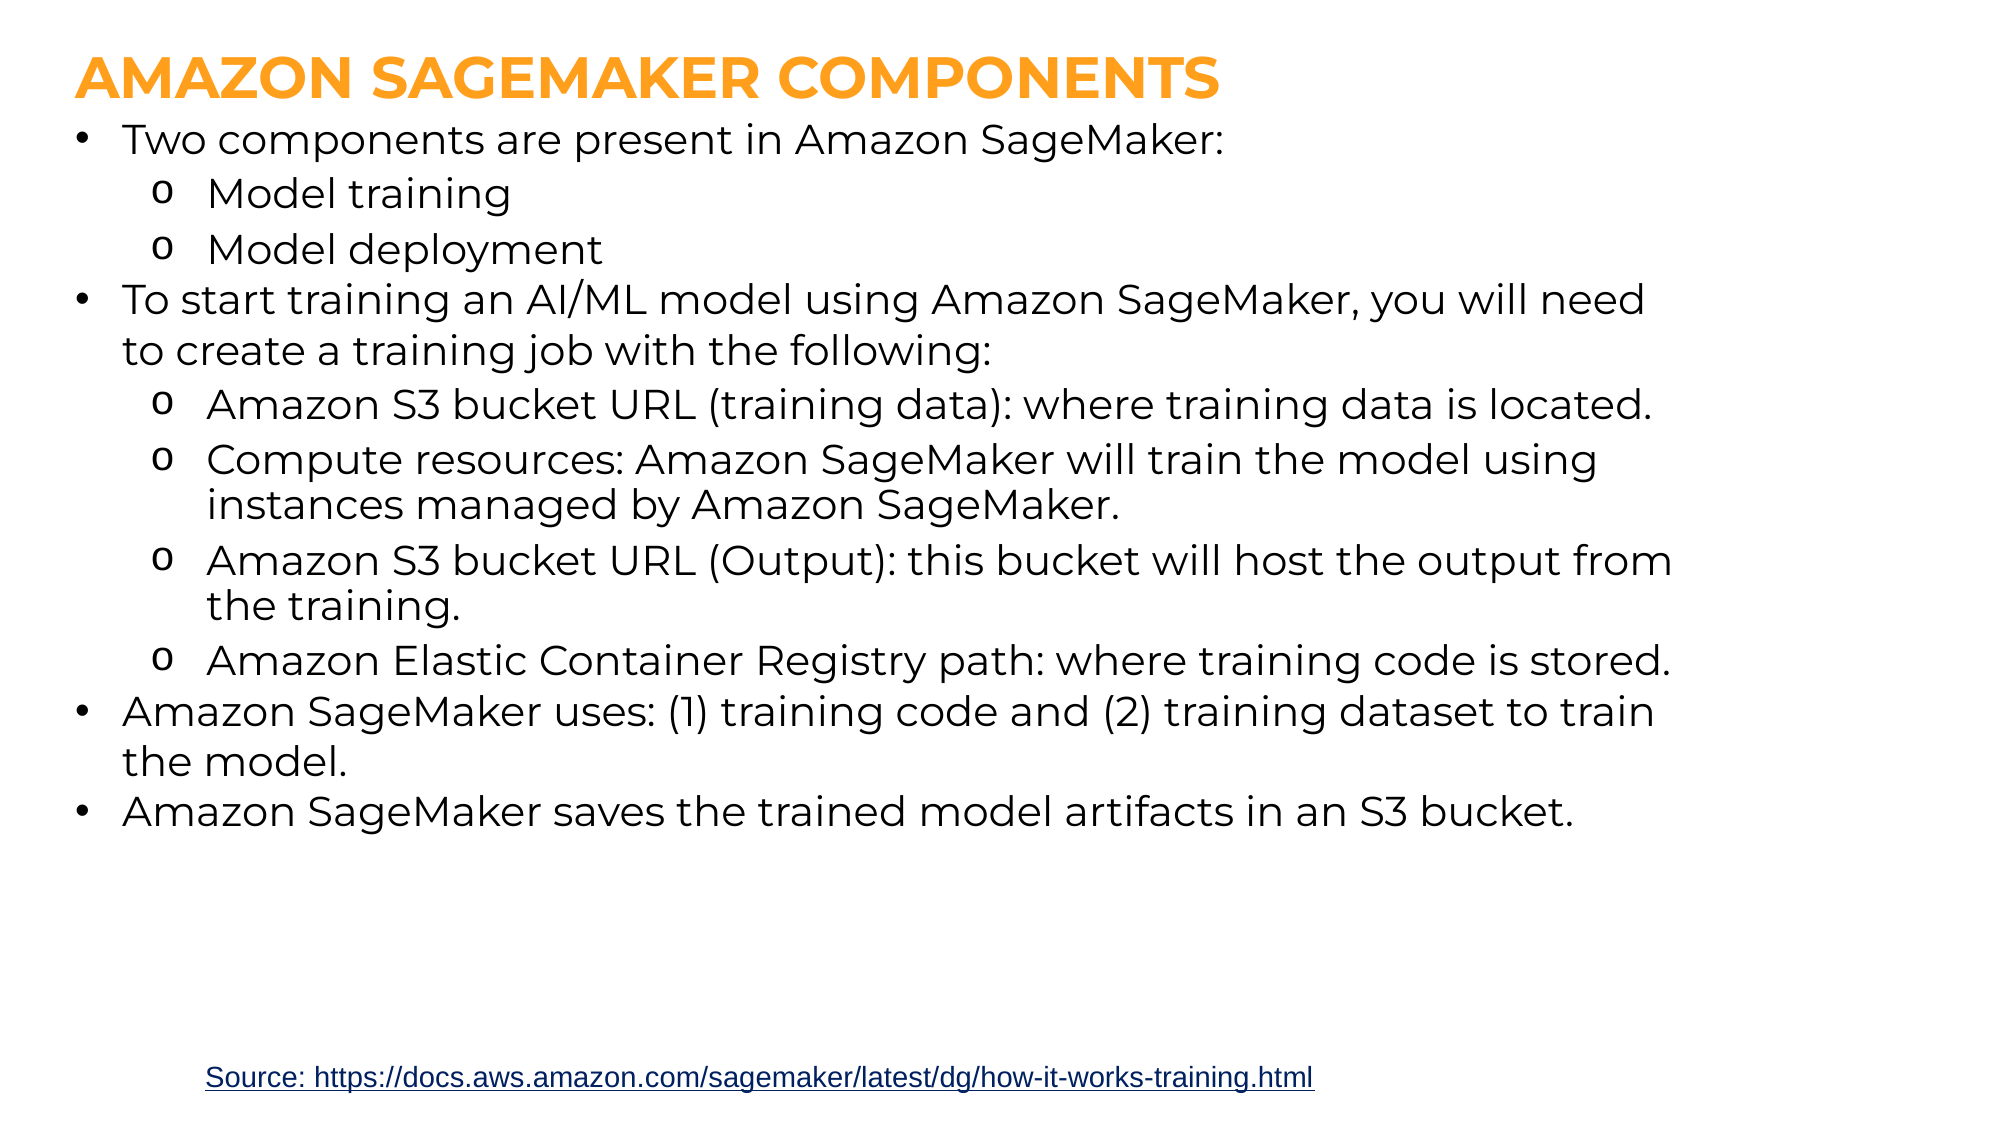

AMAZON SAGEMAKER COMPONENTS
Two components are present in Amazon SageMaker:
Model training
Model deployment
To start training an AI/ML model using Amazon SageMaker, you will need to create a training job with the following:
Amazon S3 bucket URL (training data): where training data is located.
Compute resources: Amazon SageMaker will train the model using instances managed by Amazon SageMaker.
Amazon S3 bucket URL (Output): this bucket will host the output from the training.
Amazon Elastic Container Registry path: where training code is stored.
Amazon SageMaker uses: (1) training code and (2) training dataset to train the model.
Amazon SageMaker saves the trained model artifacts in an S3 bucket.

Source: https://docs.aws.amazon.com/sagemaker/latest/dg/how-it-works-training.html